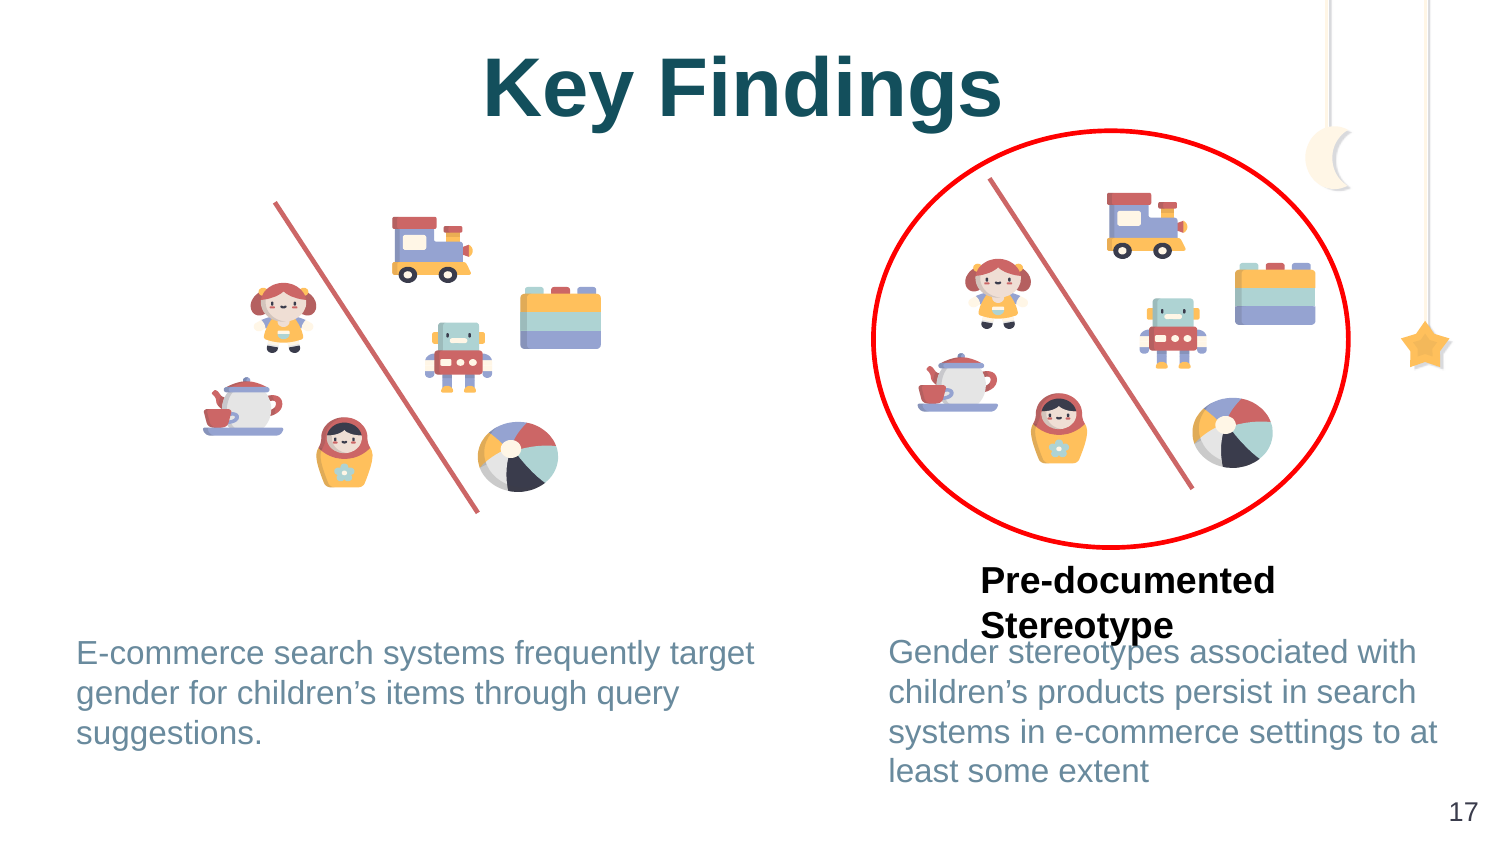

Key Findings

Pre-documented Stereotype
Gender stereotypes associated with children’s products persist in search systems in e-commerce settings to at least some extent
E-commerce search systems frequently target gender for children’s items through query suggestions.
17